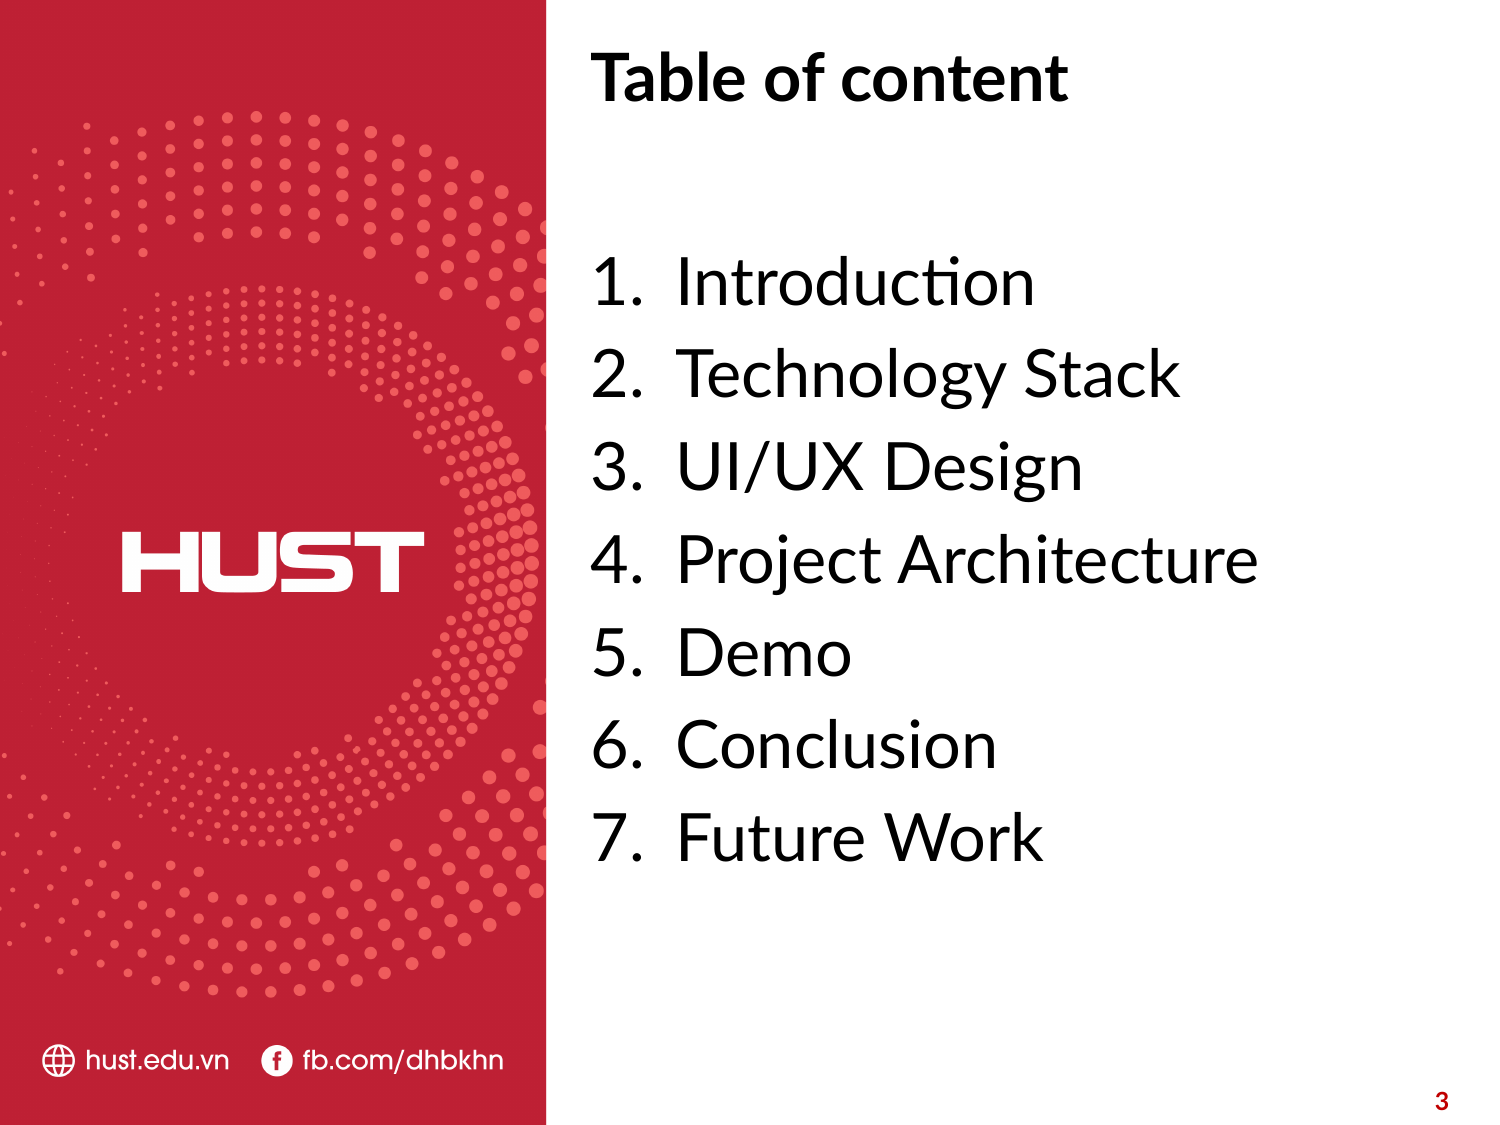

# Table of content
Introduction
Technology Stack
UI/UX Design
Project Architecture
Demo
Conclusion
Future Work

3